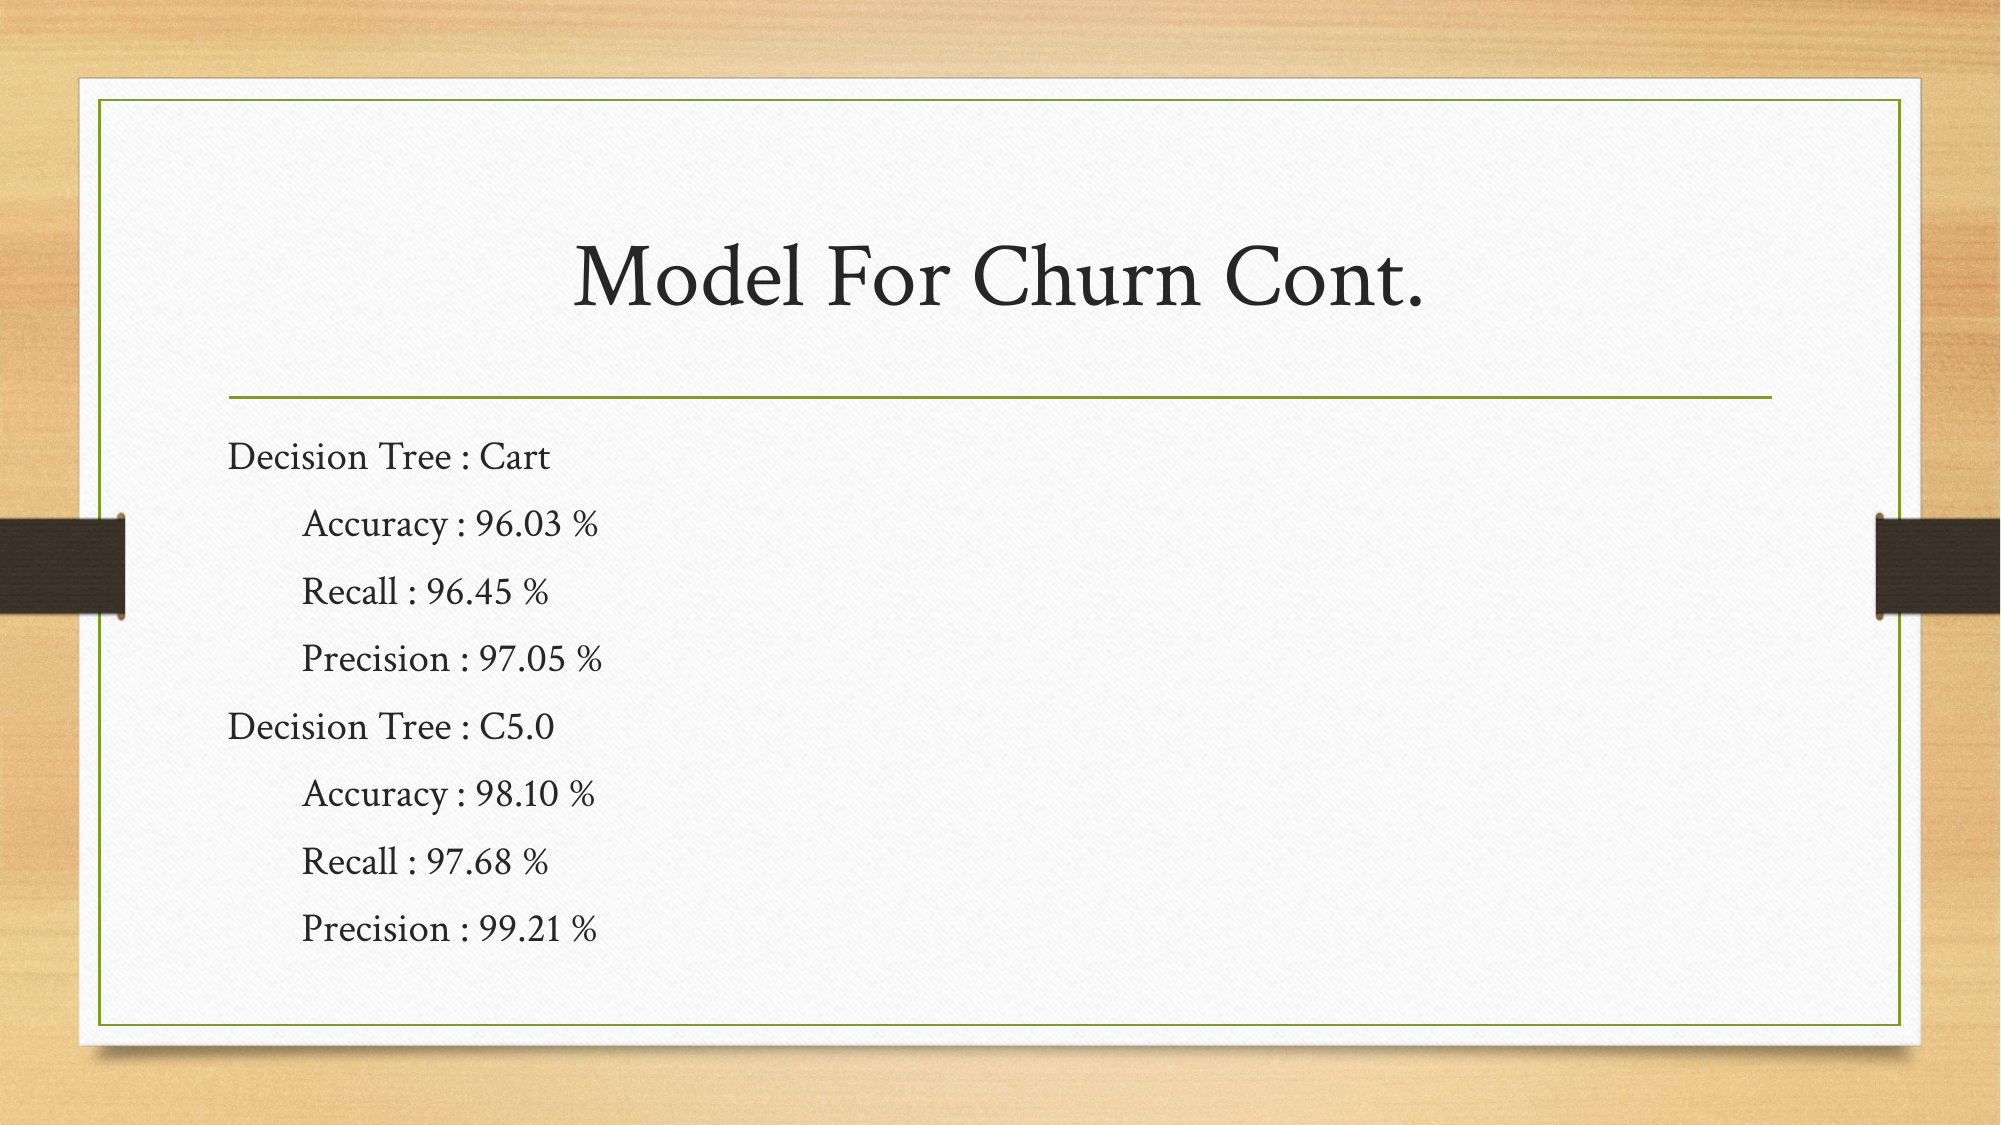

# Model For Churn Cont.
Decision Tree : Cart
        Accuracy : 96.03 %
        Recall : 96.45 %
        Precision : 97.05 %
Decision Tree : C5.0
        Accuracy : 98.10 %
        Recall : 97.68 %
        Precision : 99.21 %